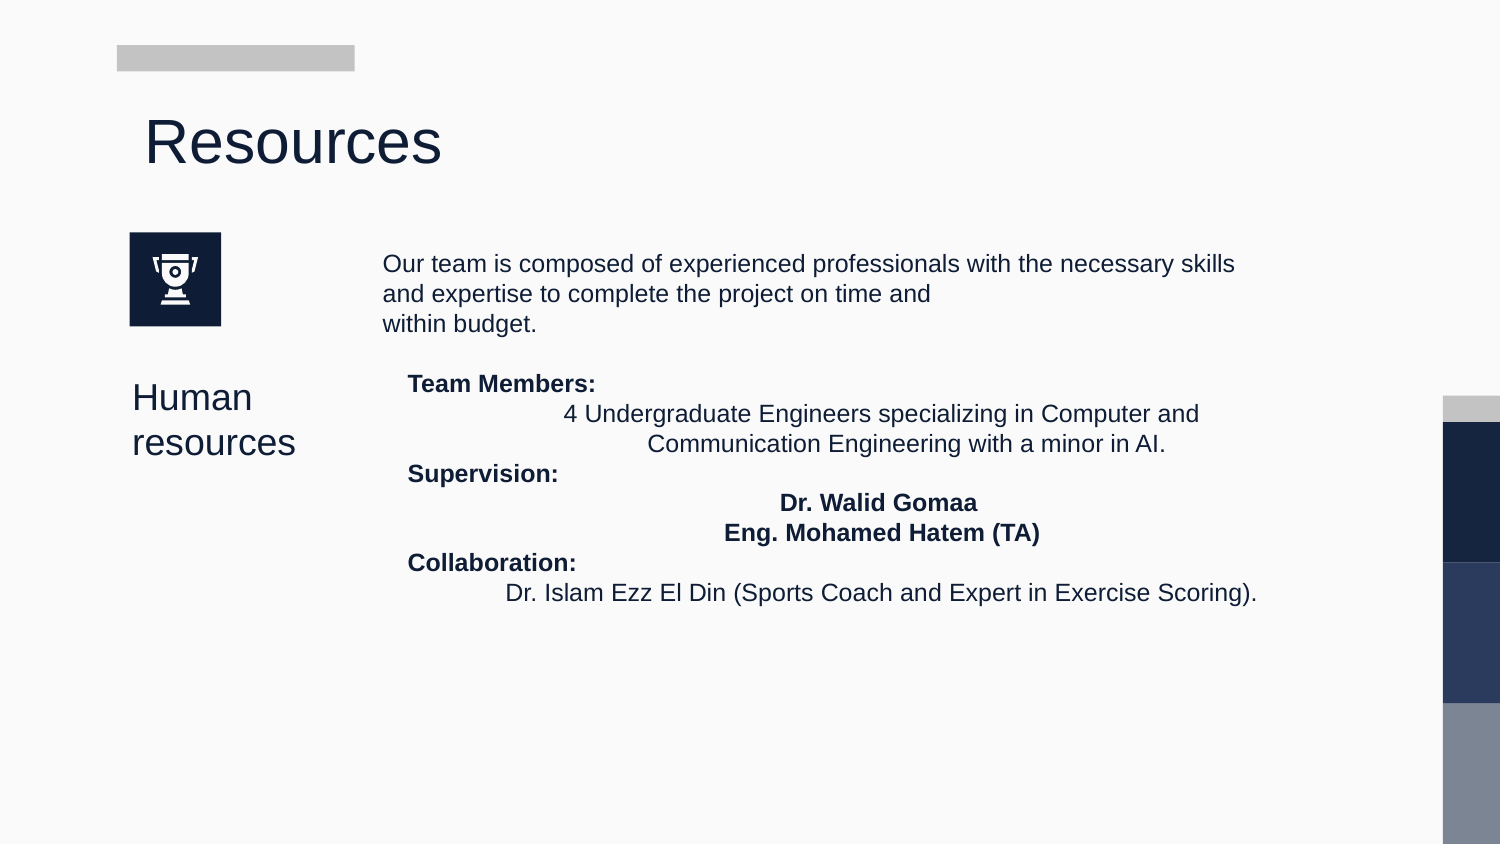

# Resources
Our team is composed of experienced professionals with the necessary skills and expertise to complete the project on time and
within budget.

Team Members:
4 Undergraduate Engineers specializing in Computer and Communication Engineering with a minor in AI.
Supervision:
Dr. Walid Gomaa
Eng. Mohamed Hatem (TA)
Collaboration:
Dr. Islam Ezz El Din (Sports Coach and Expert in Exercise Scoring).

Human
resources